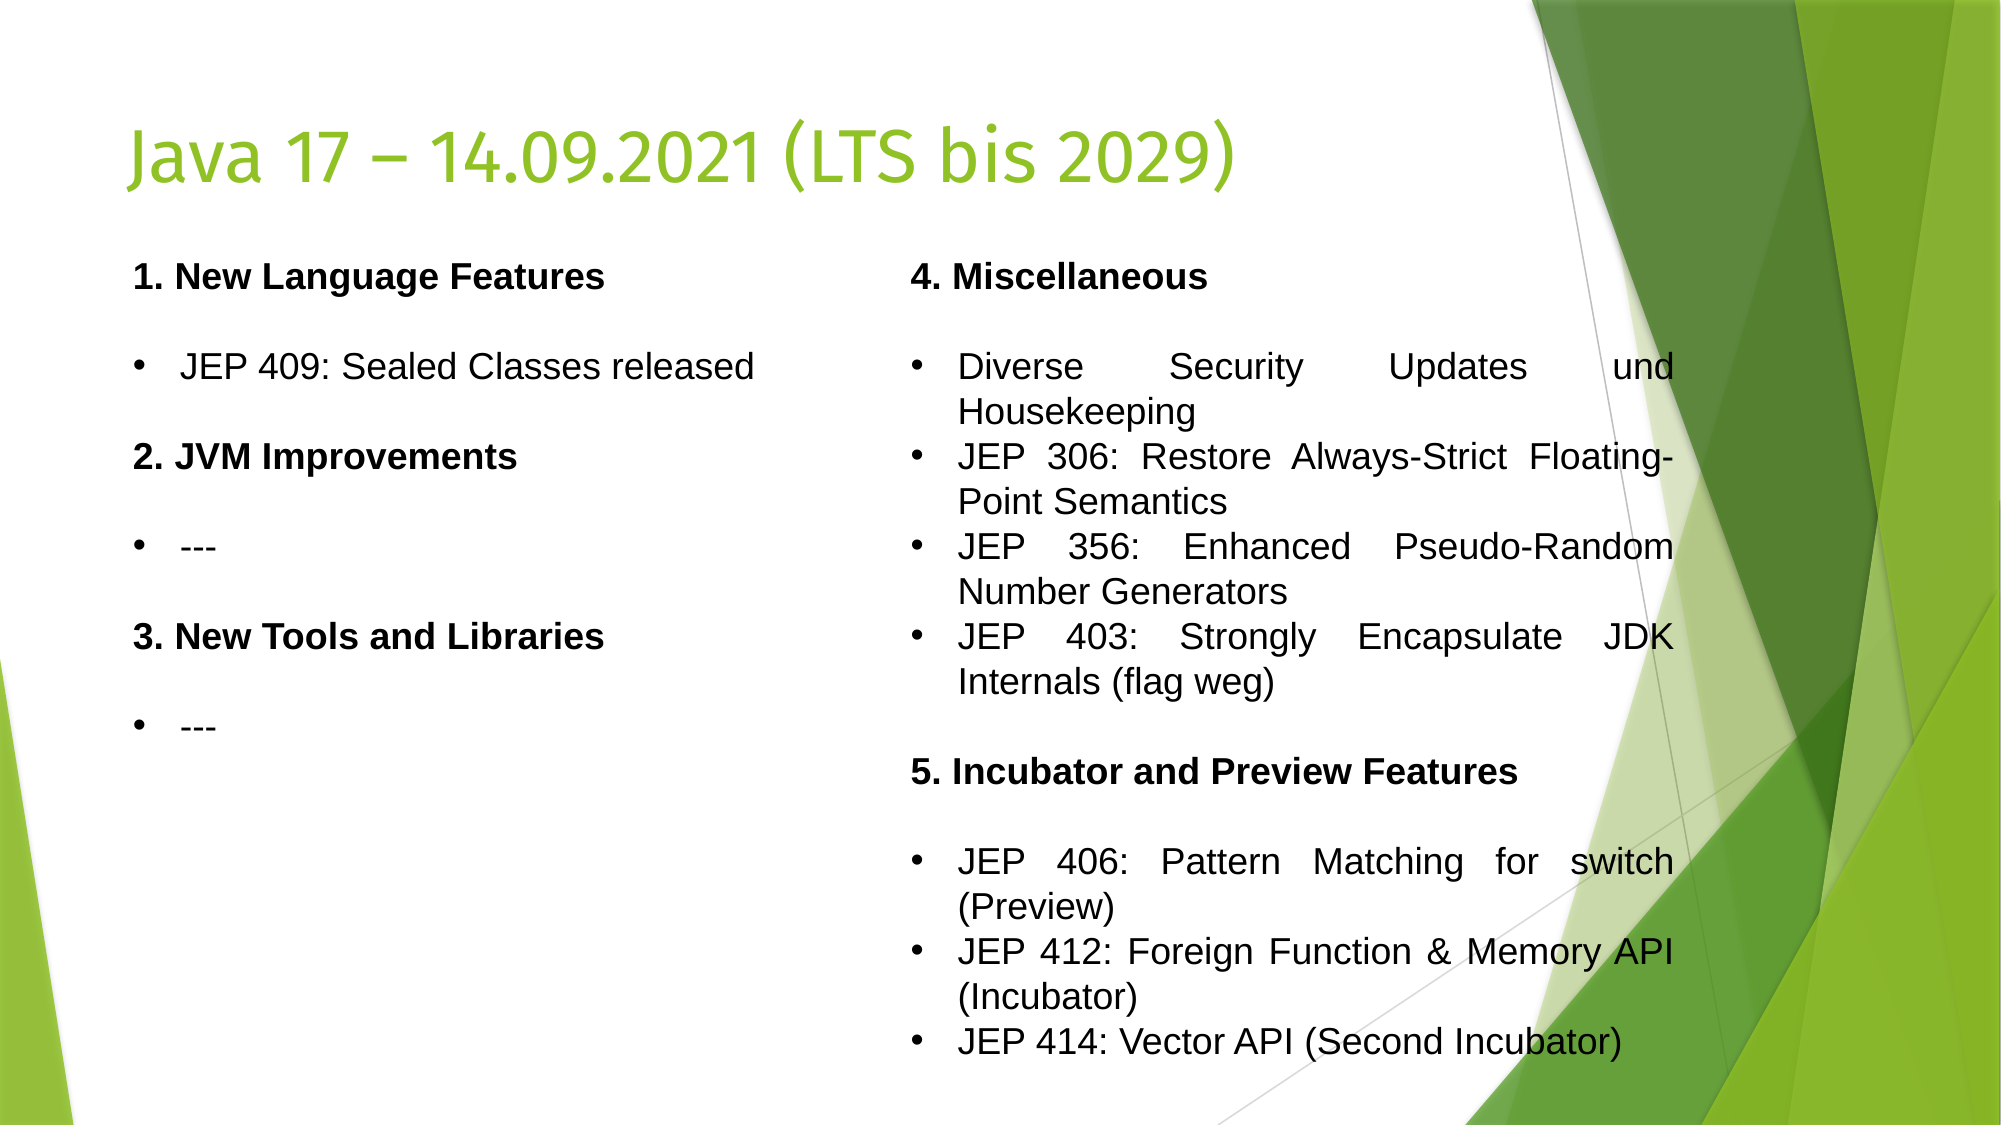

# Java 17 – 14.09.2021 (LTS bis 2029)
1. New Language Features

JEP 409: Sealed Classes released

2. JVM Improvements

---

3. New Tools and Libraries

---

4. Miscellaneous

Diverse Security Updates und Housekeeping
JEP 306: Restore Always-Strict Floating-Point Semantics
JEP 356: Enhanced Pseudo-Random Number Generators
JEP 403: Strongly Encapsulate JDK Internals (flag weg)

5. Incubator and Preview Features

JEP 406: Pattern Matching for switch (Preview)
JEP 412: Foreign Function & Memory API (Incubator)
JEP 414: Vector API (Second Incubator)